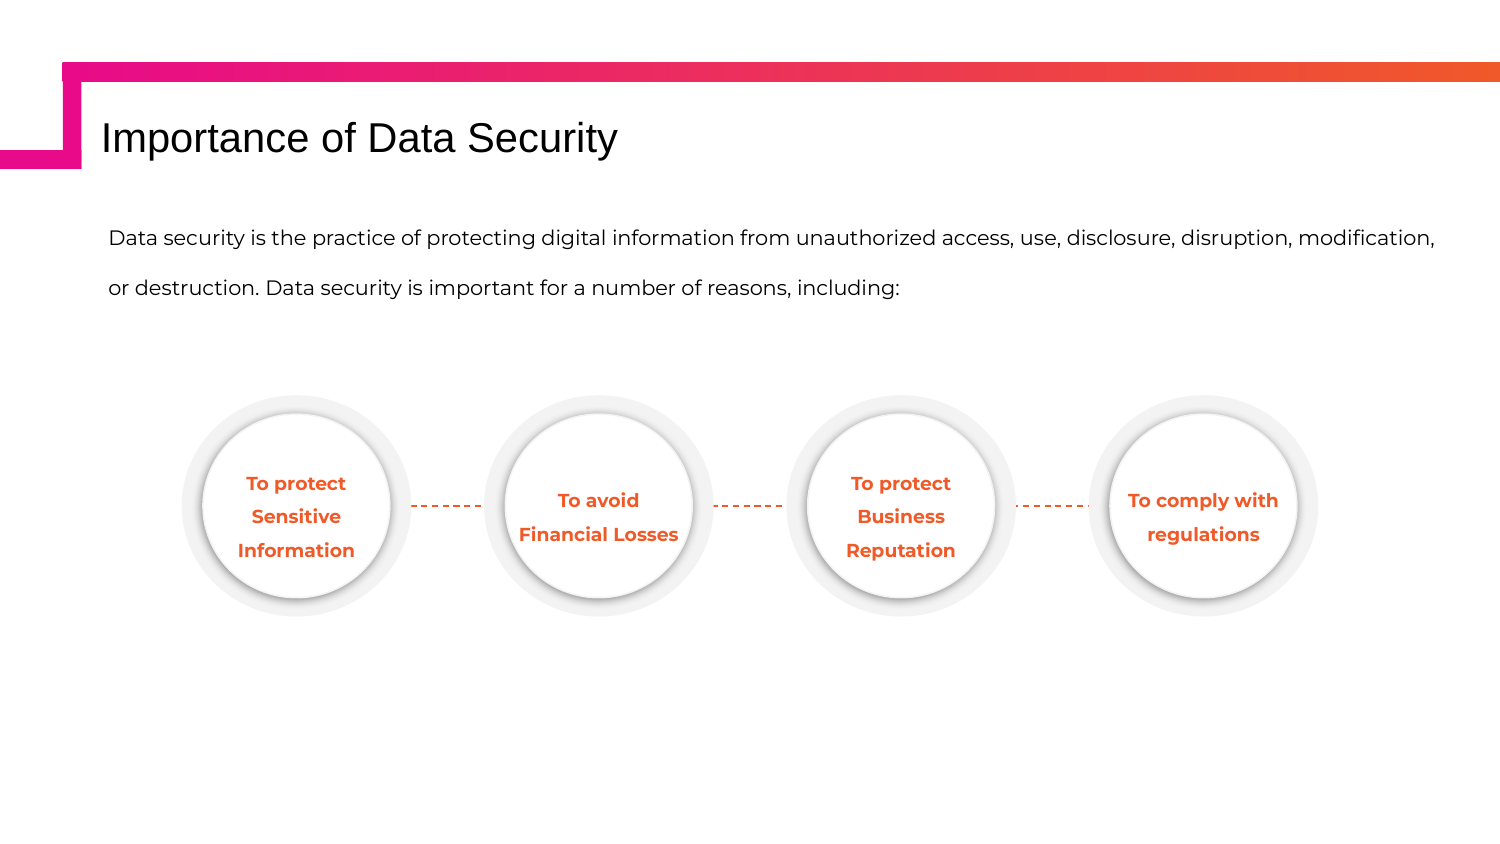

Importance of Data Security
#
Data security is the practice of protecting digital information from unauthorized access, use, disclosure, disruption, modification, or destruction. Data security is important for a number of reasons, including:

To protect Sensitive Information
To protect Business Reputation
To comply with regulations
To avoid
Financial Losses